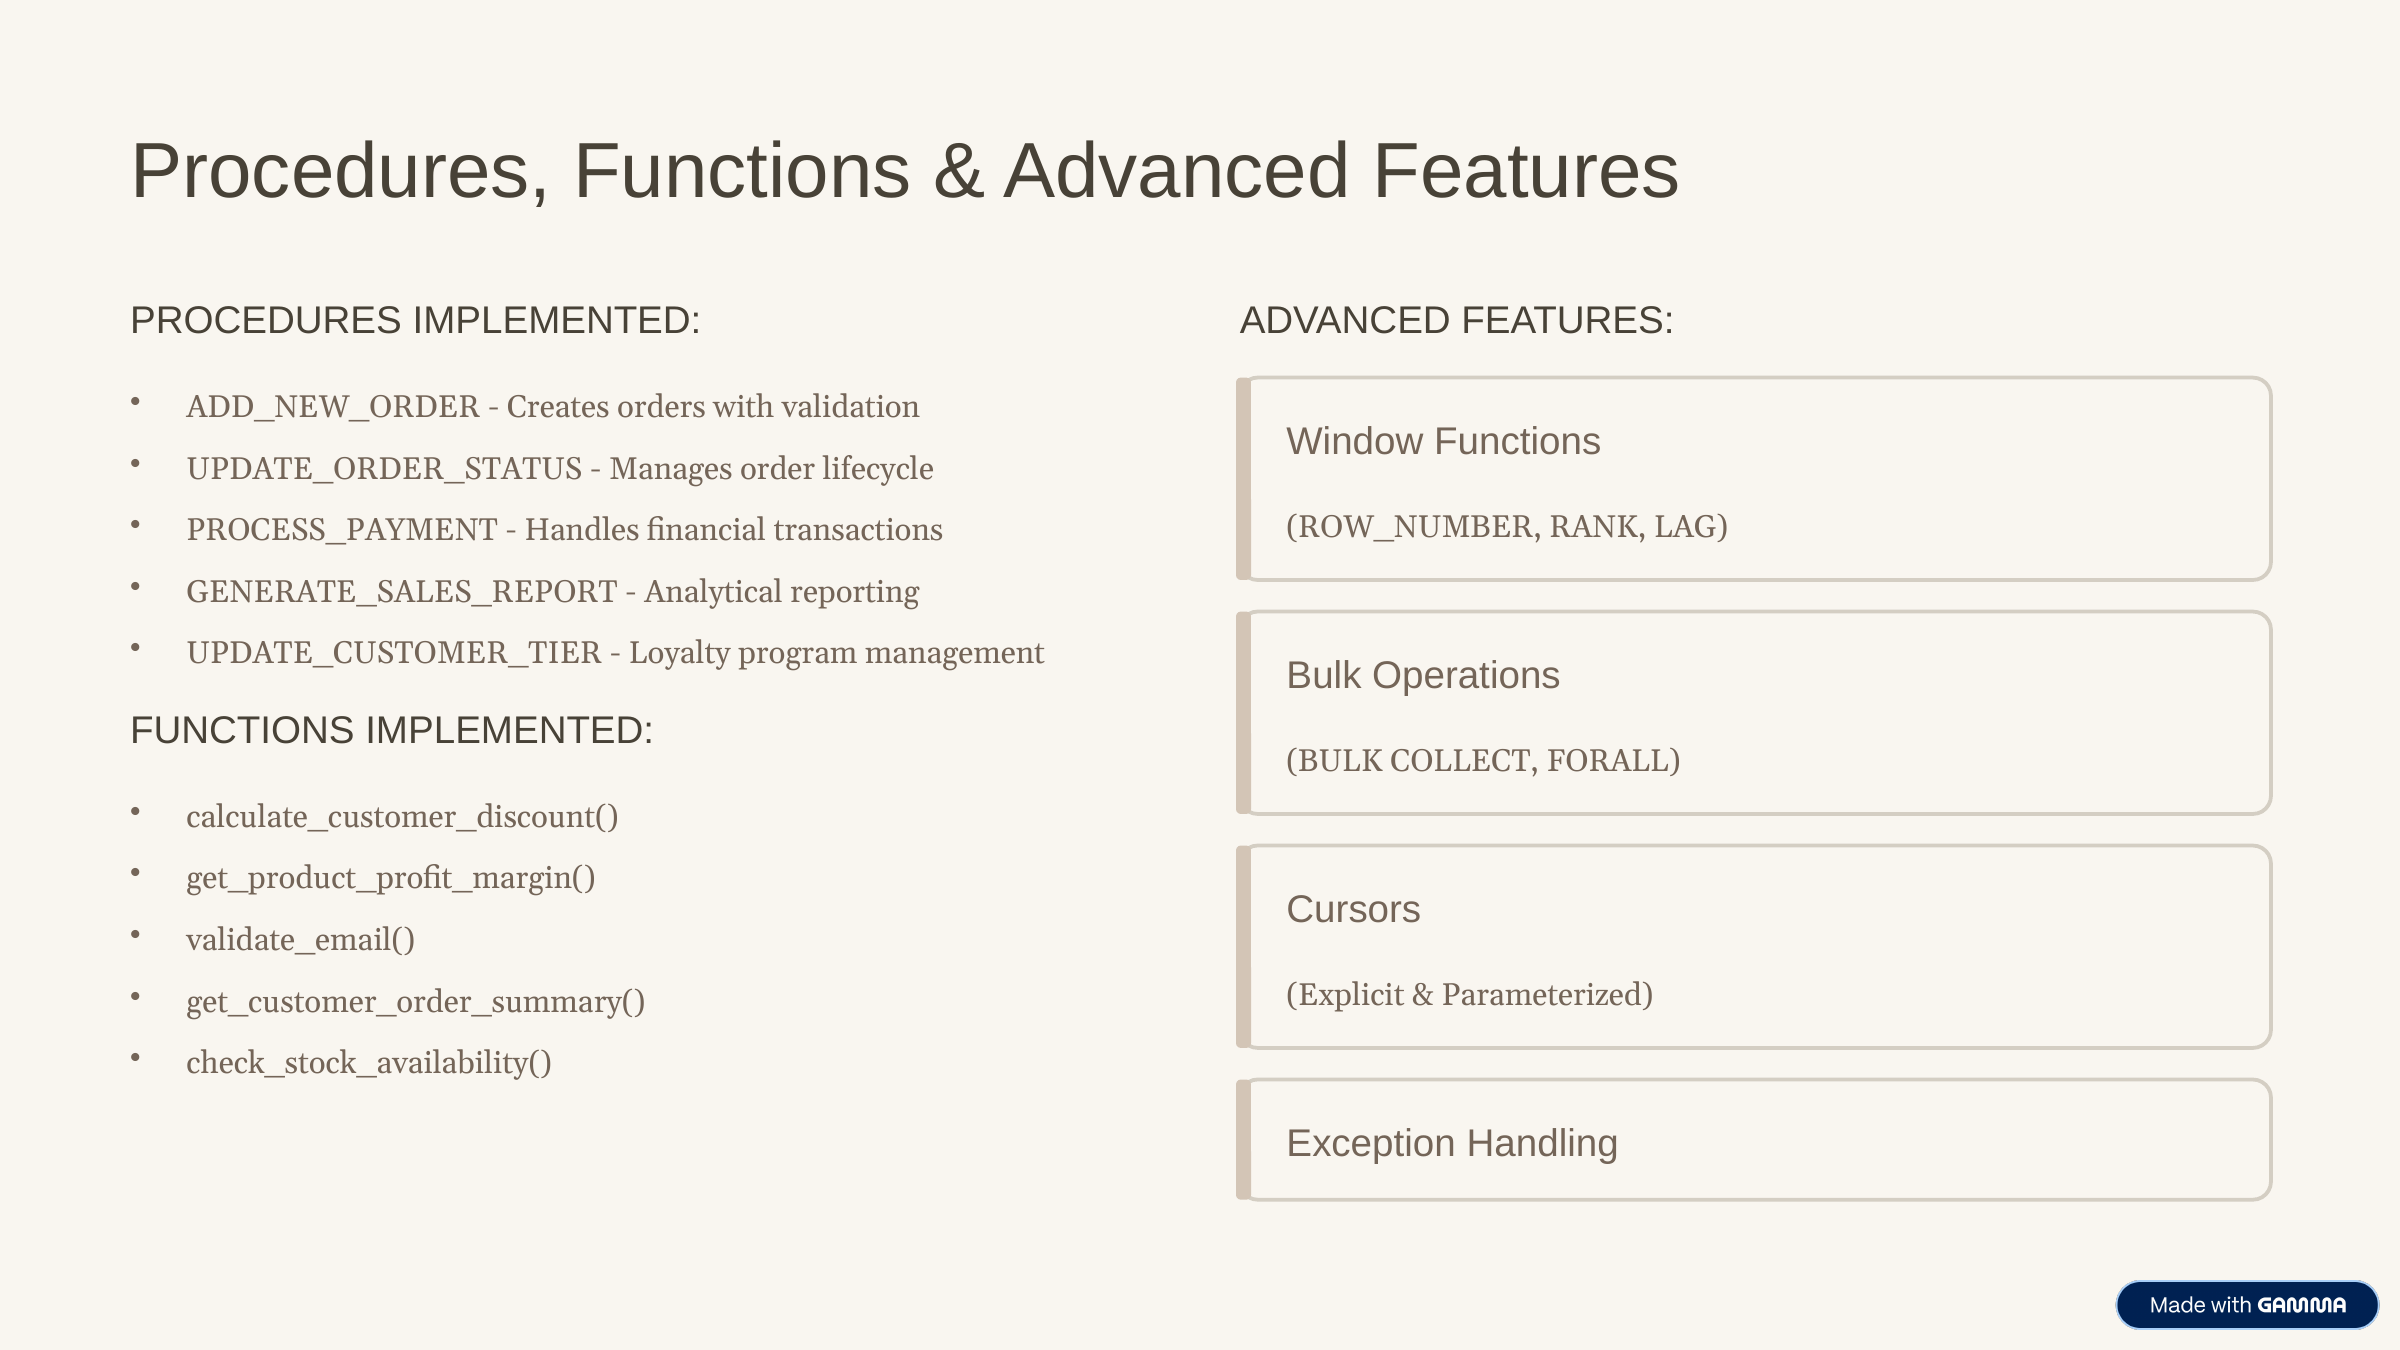

Procedures, Functions & Advanced Features
PROCEDURES IMPLEMENTED:
ADVANCED FEATURES:
ADD_NEW_ORDER - Creates orders with validation

Window Functions
UPDATE_ORDER_STATUS - Manages order lifecycle
(ROW_NUMBER, RANK, LAG)
PROCESS_PAYMENT - Handles financial transactions
GENERATE_SALES_REPORT - Analytical reporting

UPDATE_CUSTOMER_TIER - Loyalty program management
Bulk Operations
FUNCTIONS IMPLEMENTED:
(BULK COLLECT, FORALL)
calculate_customer_discount()
get_product_profit_margin()

Cursors
validate_email()
(Explicit & Parameterized)
get_customer_order_summary()
check_stock_availability()

Exception Handling